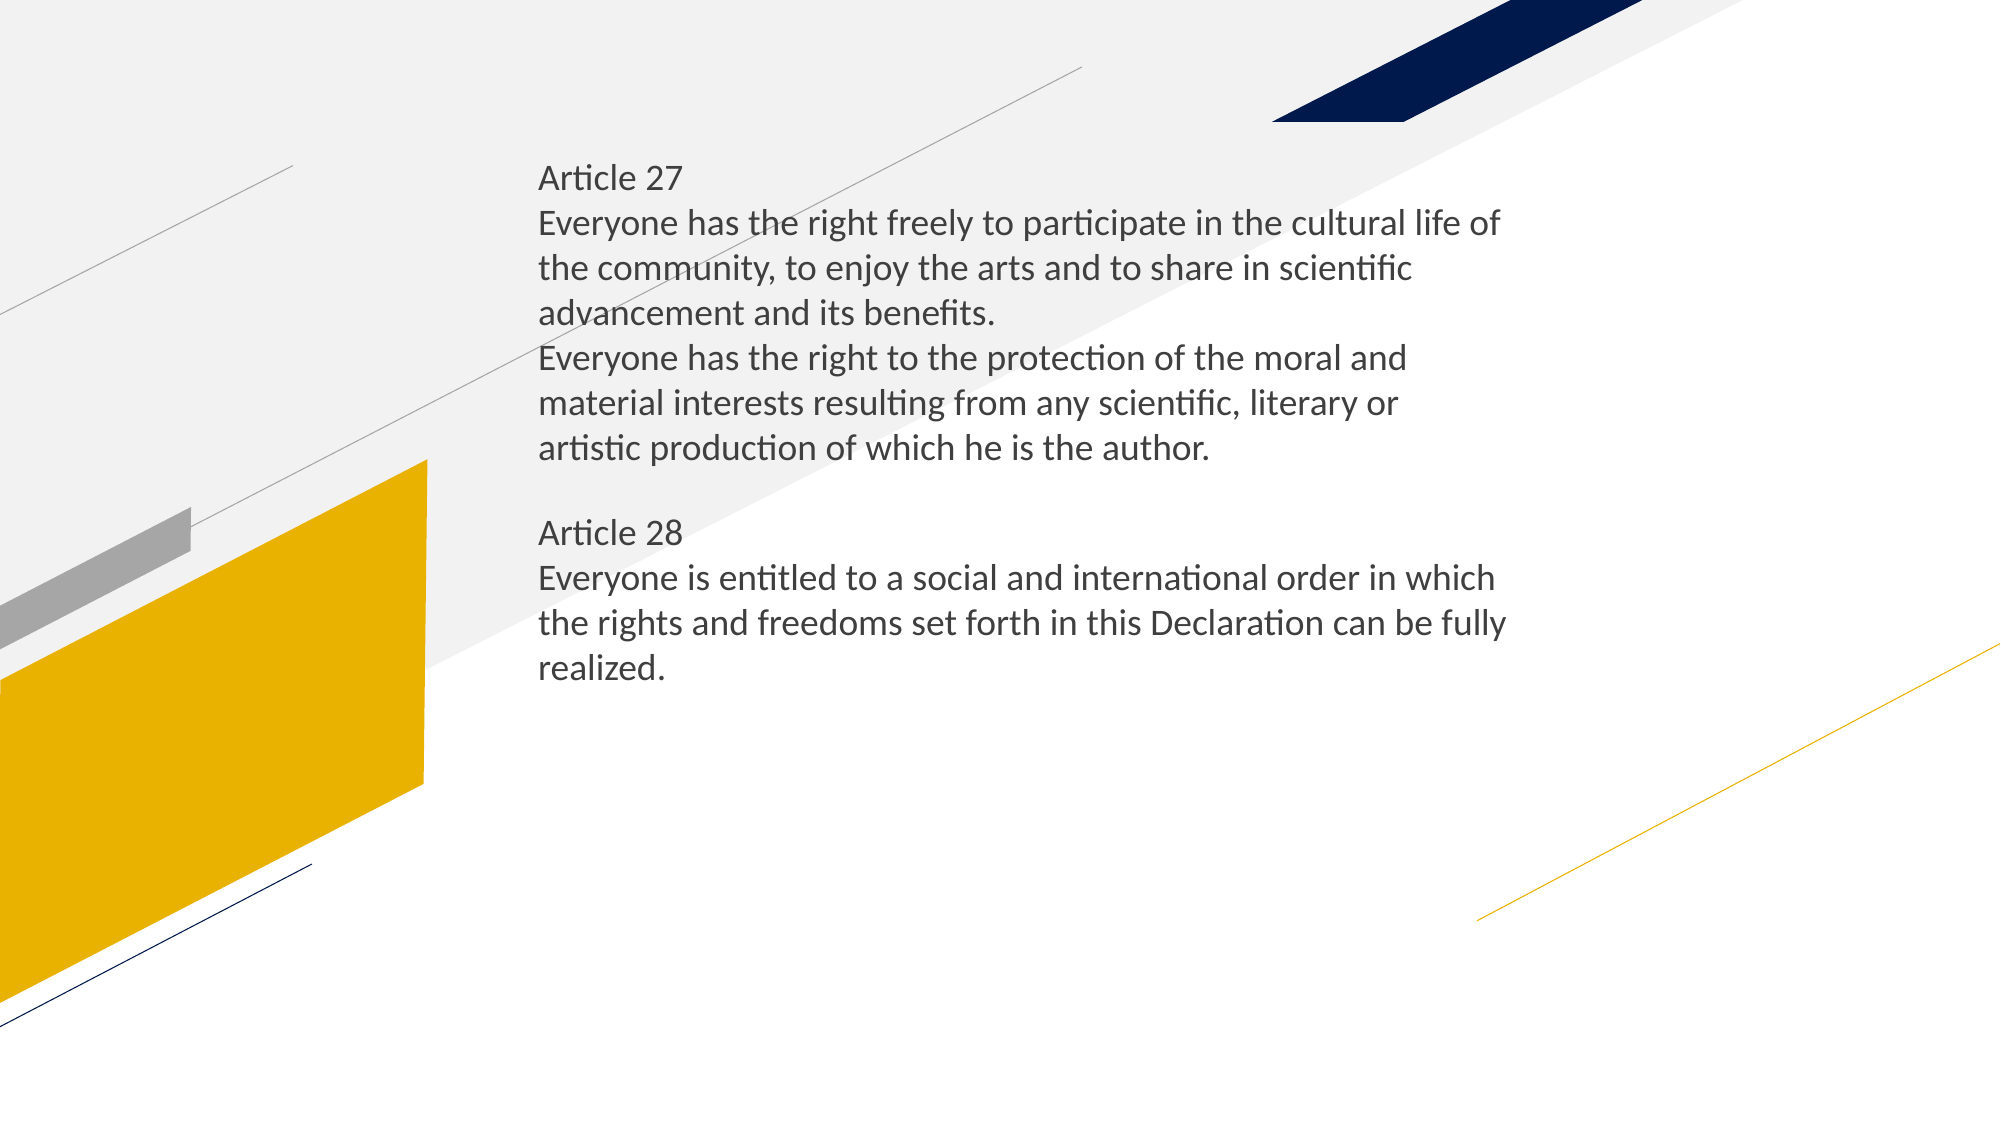

Article 27
Everyone has the right freely to participate in the cultural life of the community, to enjoy the arts and to share in scientific advancement and its benefits.
Everyone has the right to the protection of the moral and material interests resulting from any scientific, literary or artistic production of which he is the author.
Article 28
Everyone is entitled to a social and international order in which the rights and freedoms set forth in this Declaration can be fully realized.